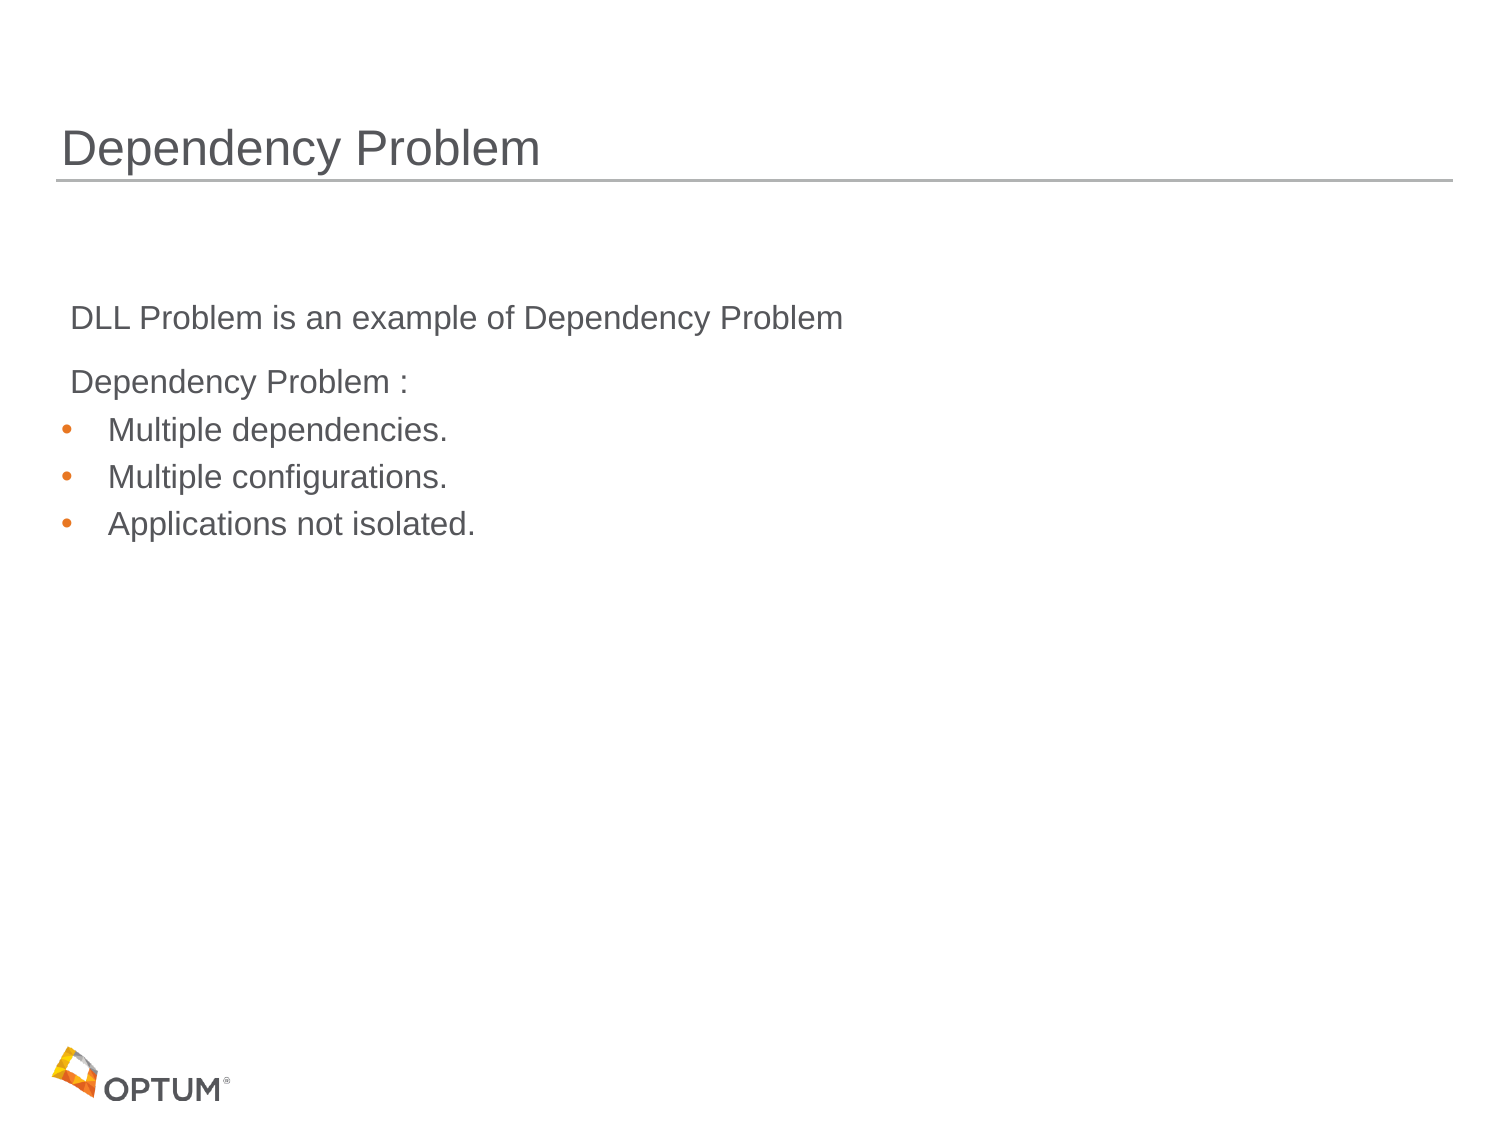

# Dependency Problem
 DLL Problem is an example of Dependency Problem
 Dependency Problem :
 Multiple dependencies.
 Multiple configurations.
 Applications not isolated.